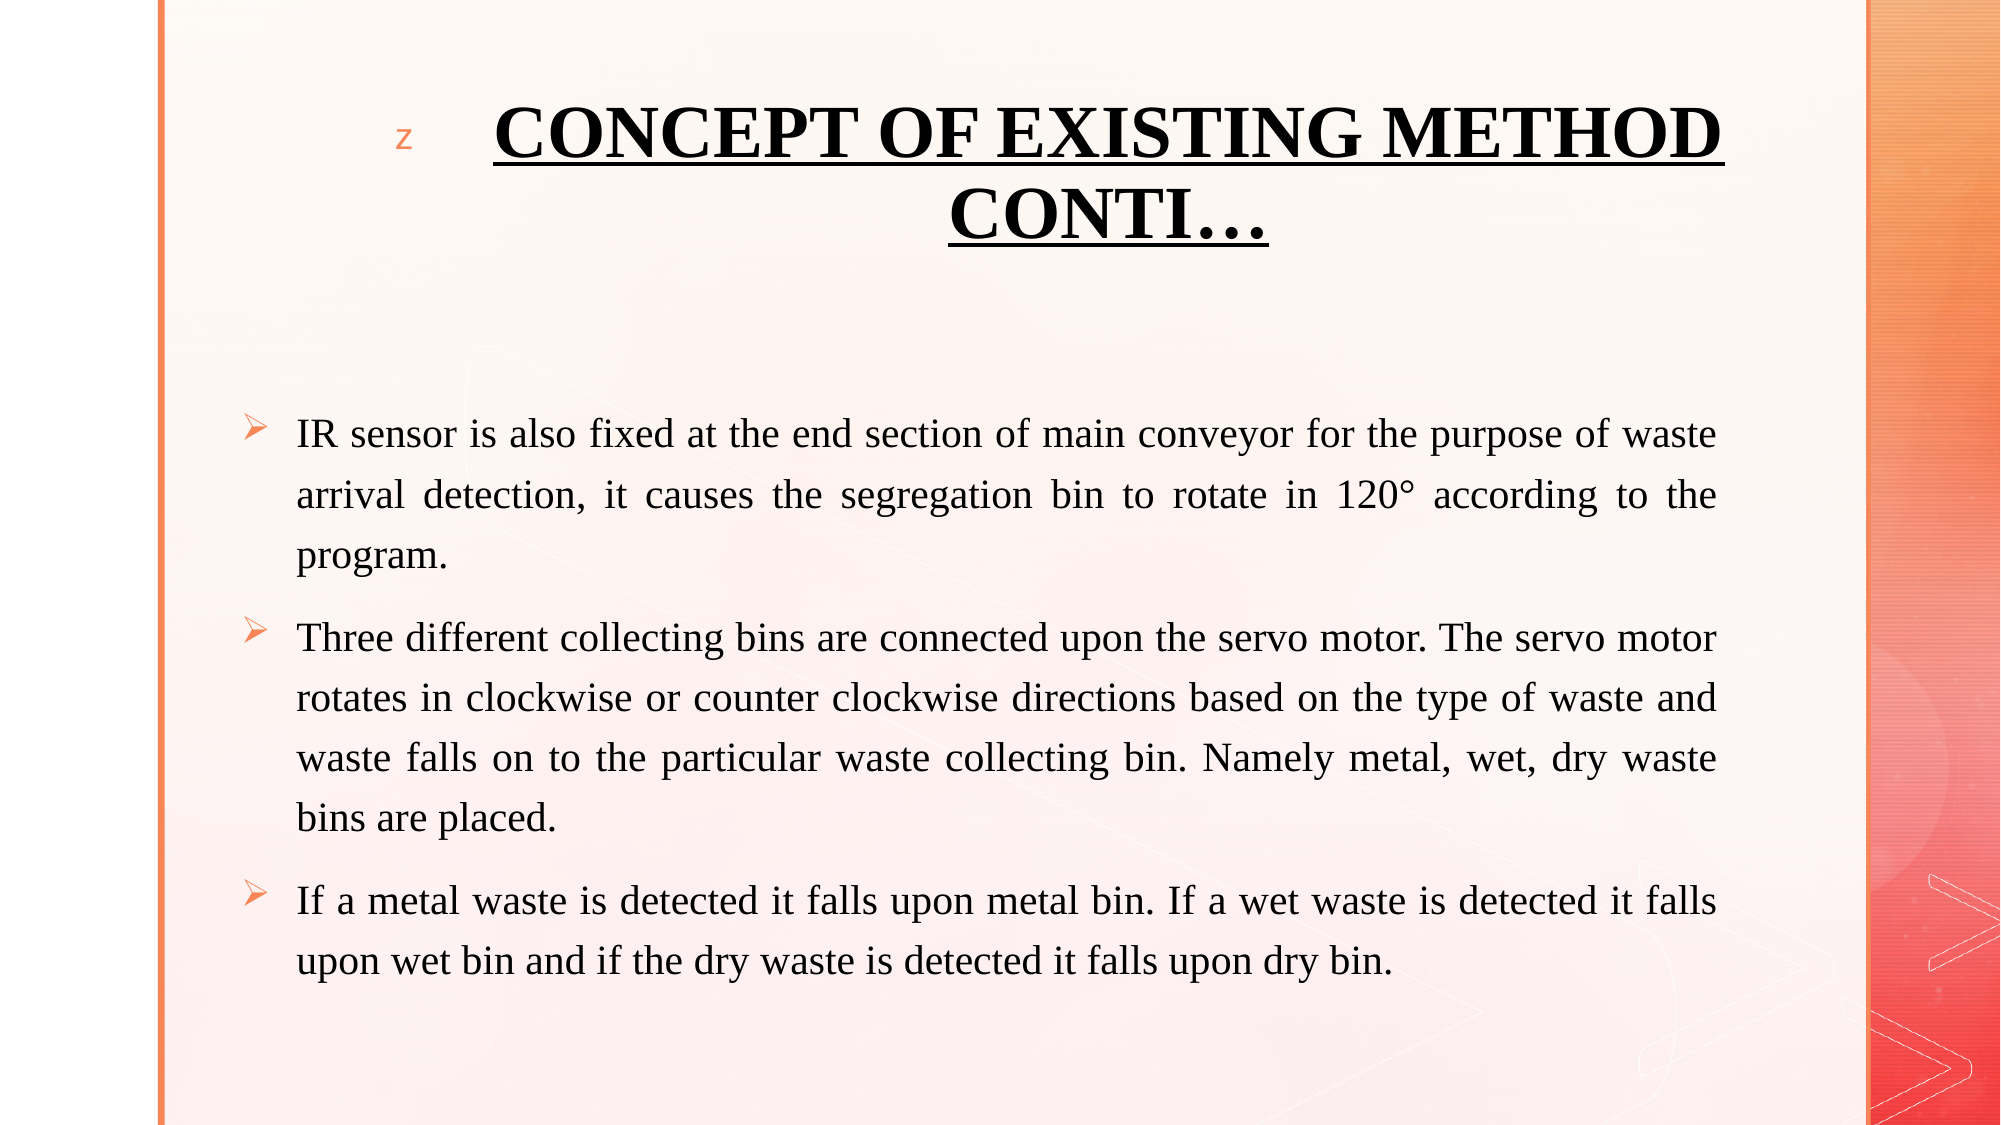

# CONCEPT OF EXISTING METHOD CONTI…
IR sensor is also fixed at the end section of main conveyor for the purpose of waste arrival detection, it causes the segregation bin to rotate in 120° according to the program.
Three different collecting bins are connected upon the servo motor. The servo motor rotates in clockwise or counter clockwise directions based on the type of waste and waste falls on to the particular waste collecting bin. Namely metal, wet, dry waste bins are placed.
If a metal waste is detected it falls upon metal bin. If a wet waste is detected it falls upon wet bin and if the dry waste is detected it falls upon dry bin.